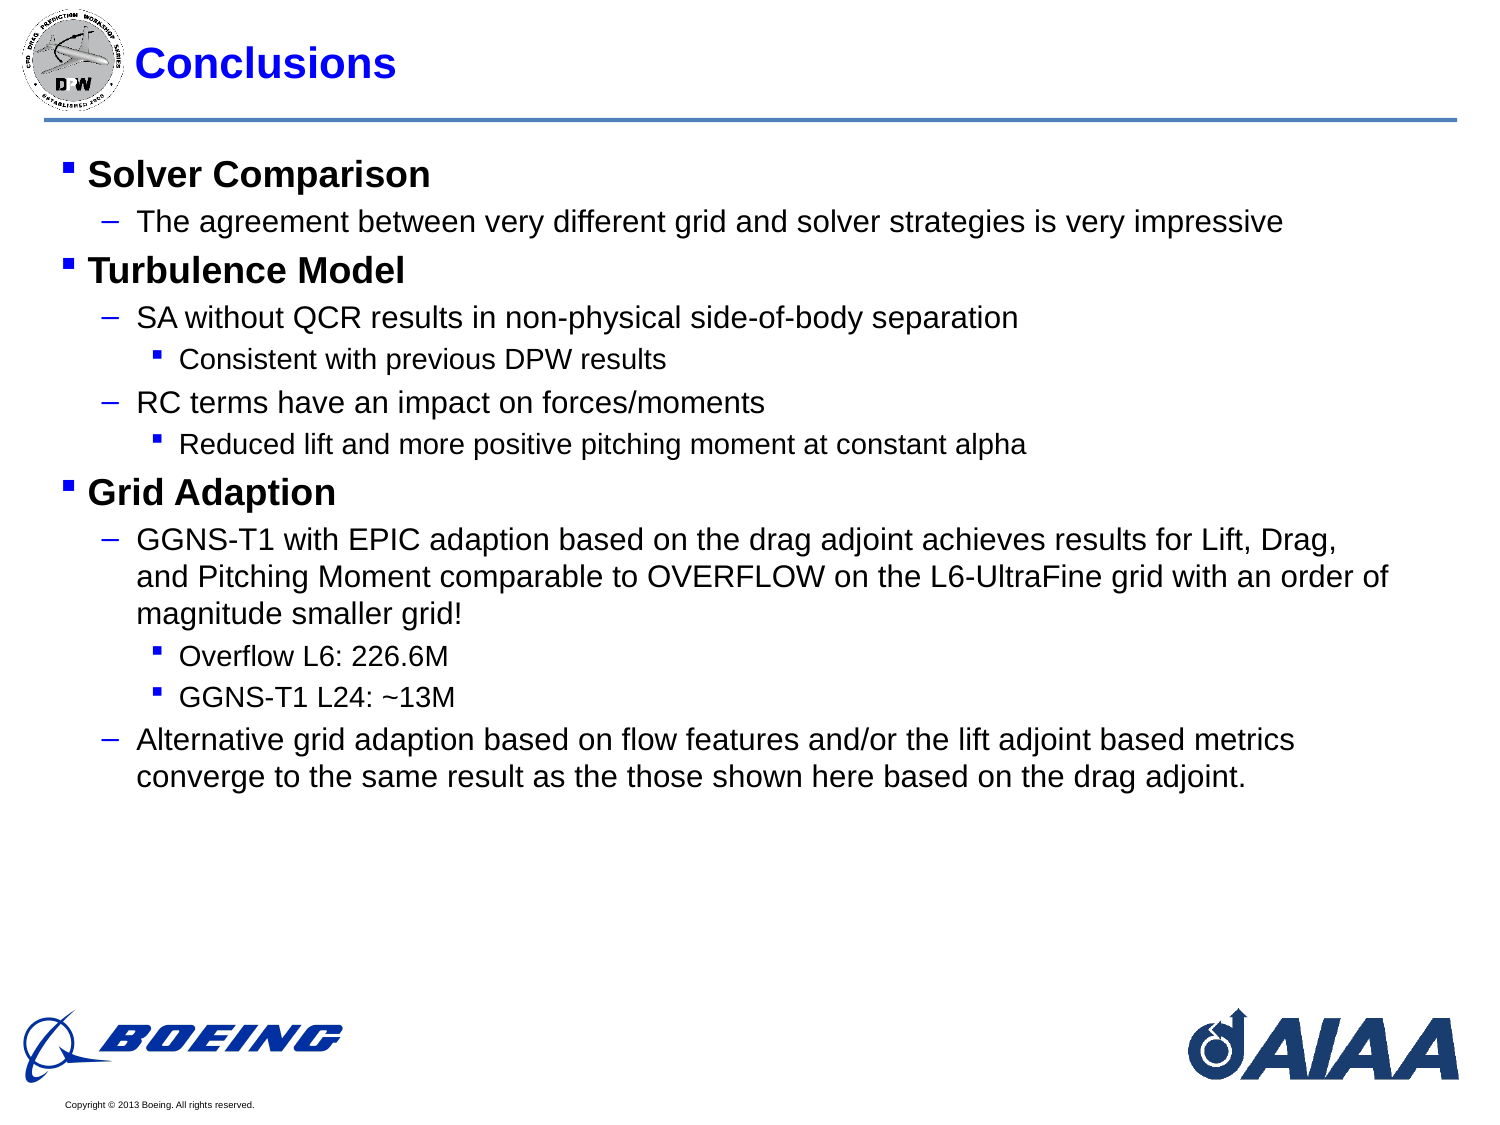

# Conclusions
Solver Comparison
The agreement between very different grid and solver strategies is very impressive
Turbulence Model
SA without QCR results in non-physical side-of-body separation
Consistent with previous DPW results
RC terms have an impact on forces/moments
Reduced lift and more positive pitching moment at constant alpha
Grid Adaption
GGNS-T1 with EPIC adaption based on the drag adjoint achieves results for Lift, Drag, and Pitching Moment comparable to OVERFLOW on the L6-UltraFine grid with an order of magnitude smaller grid!
Overflow L6: 226.6M
GGNS-T1 L24: ~13M
Alternative grid adaption based on flow features and/or the lift adjoint based metrics converge to the same result as the those shown here based on the drag adjoint.